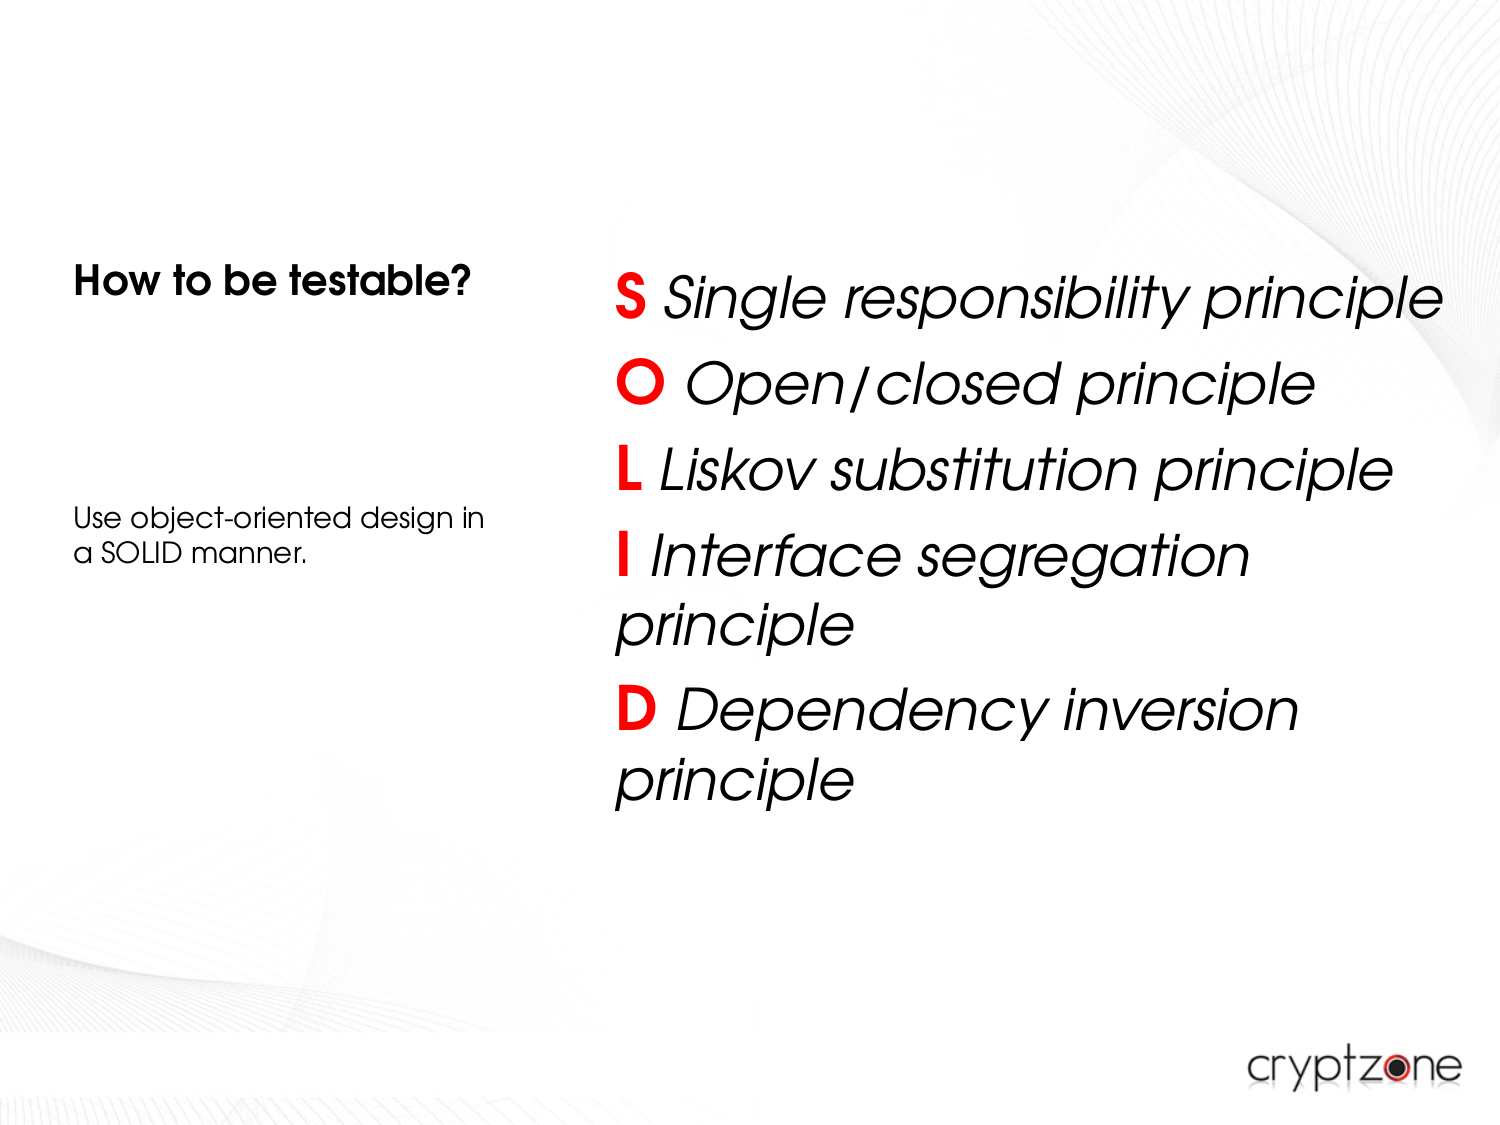

# How to be testable?
S Single responsibility principle
O Open/closed principle
L Liskov substitution principle
I Interface segregation principle
D Dependency inversion principle
Use object-oriented design in a SOLID manner.